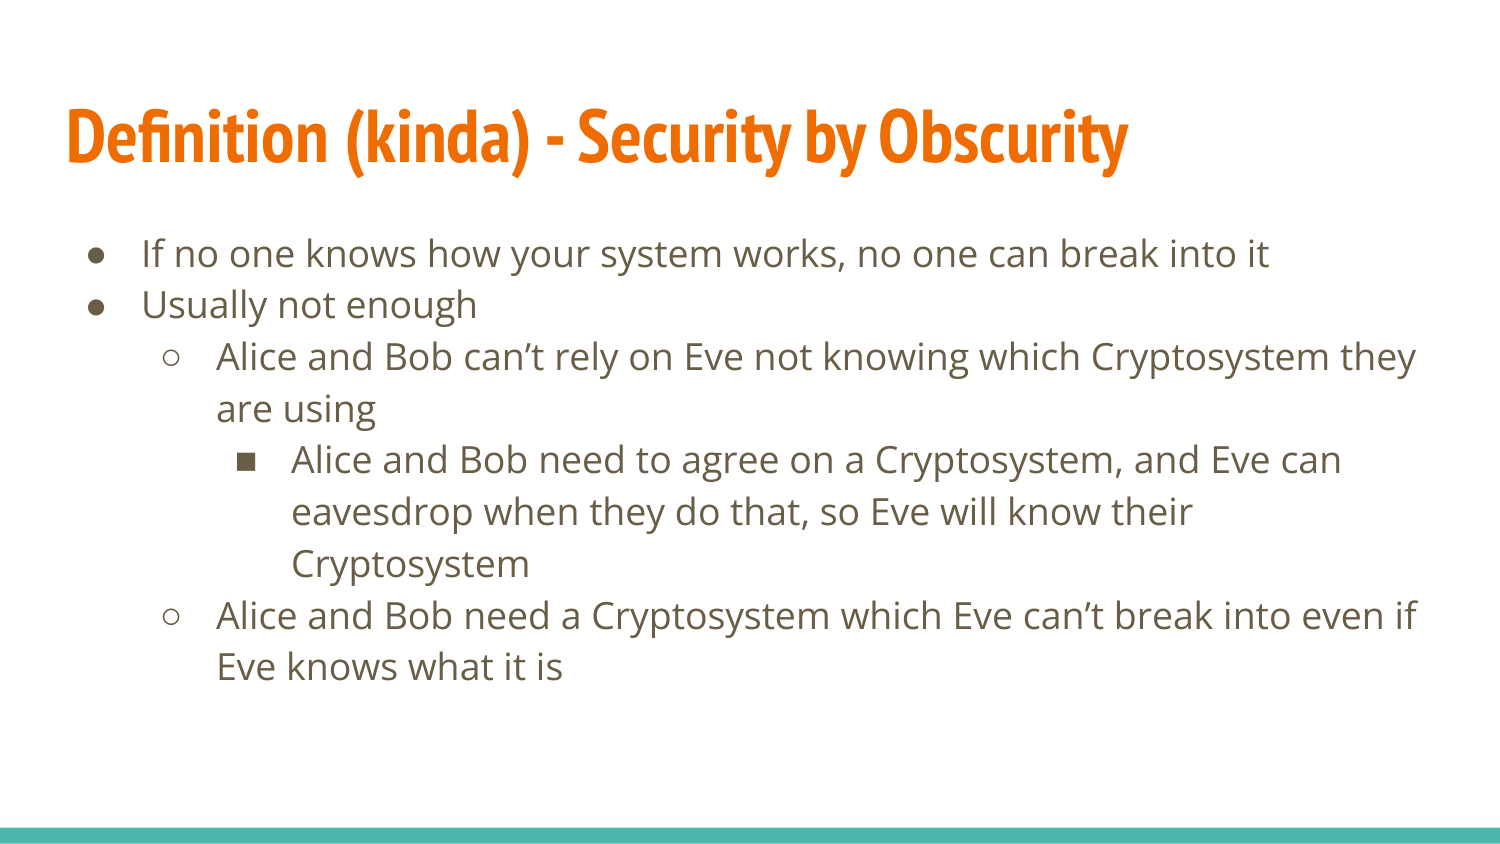

# Definition (kinda) - Security by Obscurity
If no one knows how your system works, no one can break into it
Usually not enough
Alice and Bob can’t rely on Eve not knowing which Cryptosystem they are using
Alice and Bob need to agree on a Cryptosystem, and Eve can eavesdrop when they do that, so Eve will know their Cryptosystem
Alice and Bob need a Cryptosystem which Eve can’t break into even if Eve knows what it is